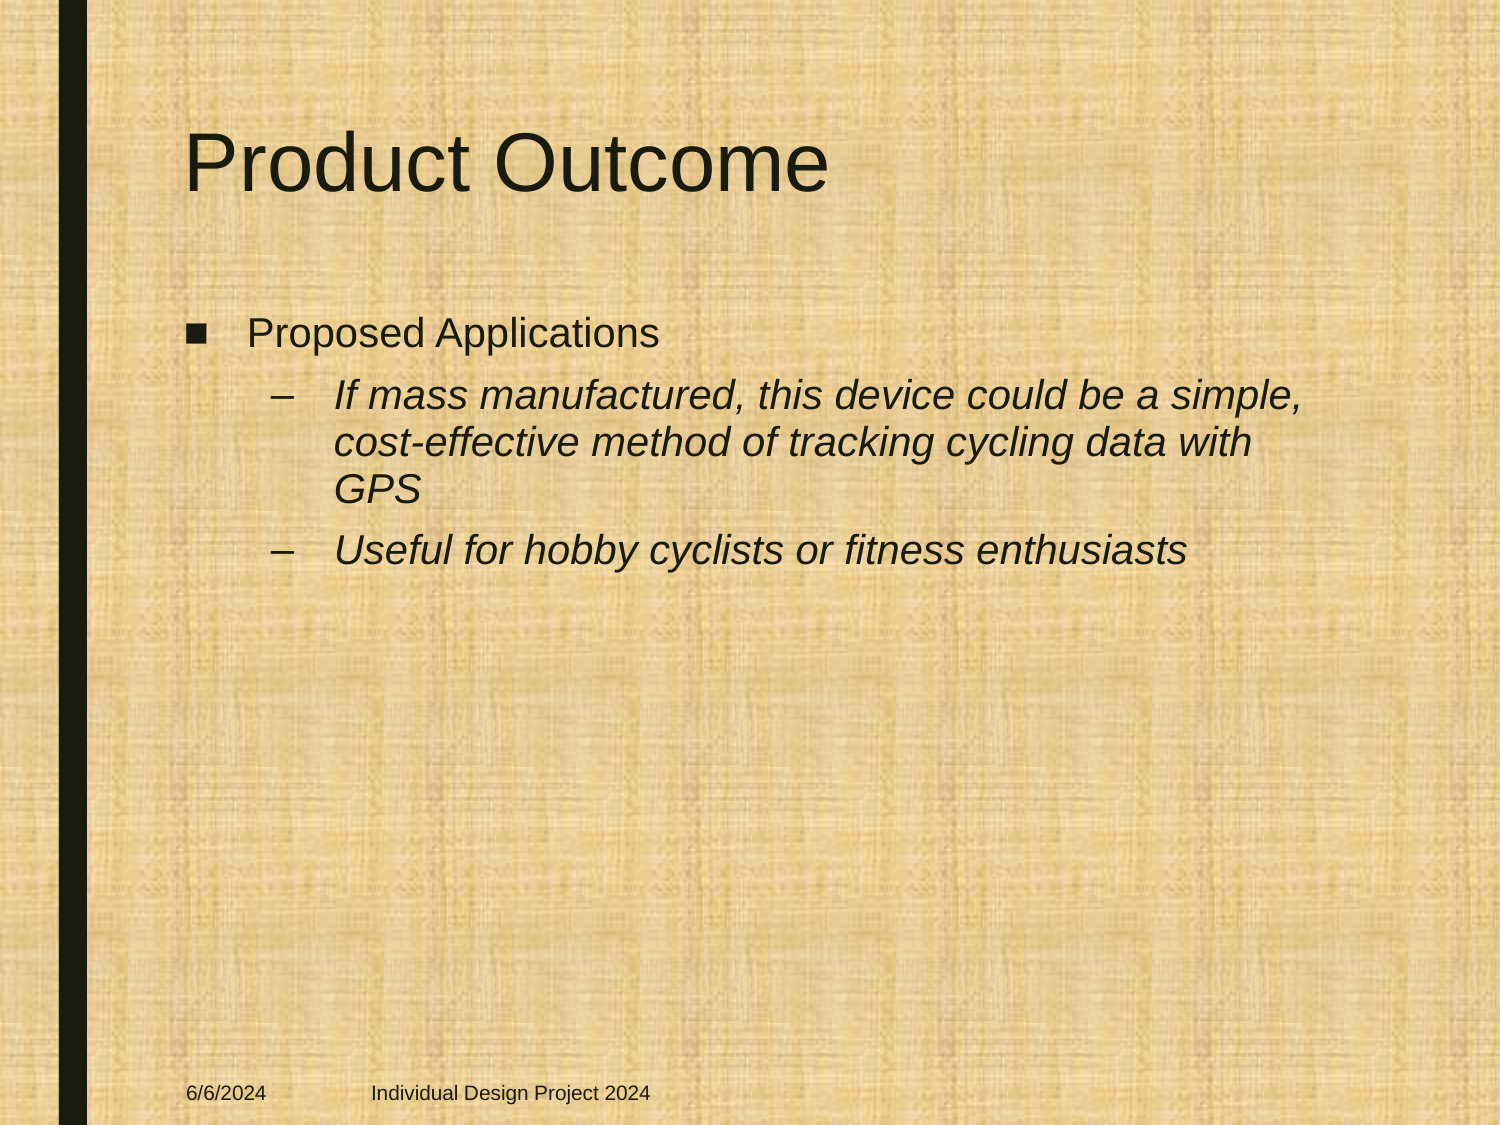

# Product Outcome
Proposed Applications
If mass manufactured, this device could be a simple, cost-effective method of tracking cycling data with GPS
Useful for hobby cyclists or fitness enthusiasts
6/6/2024
Individual Design Project 2024